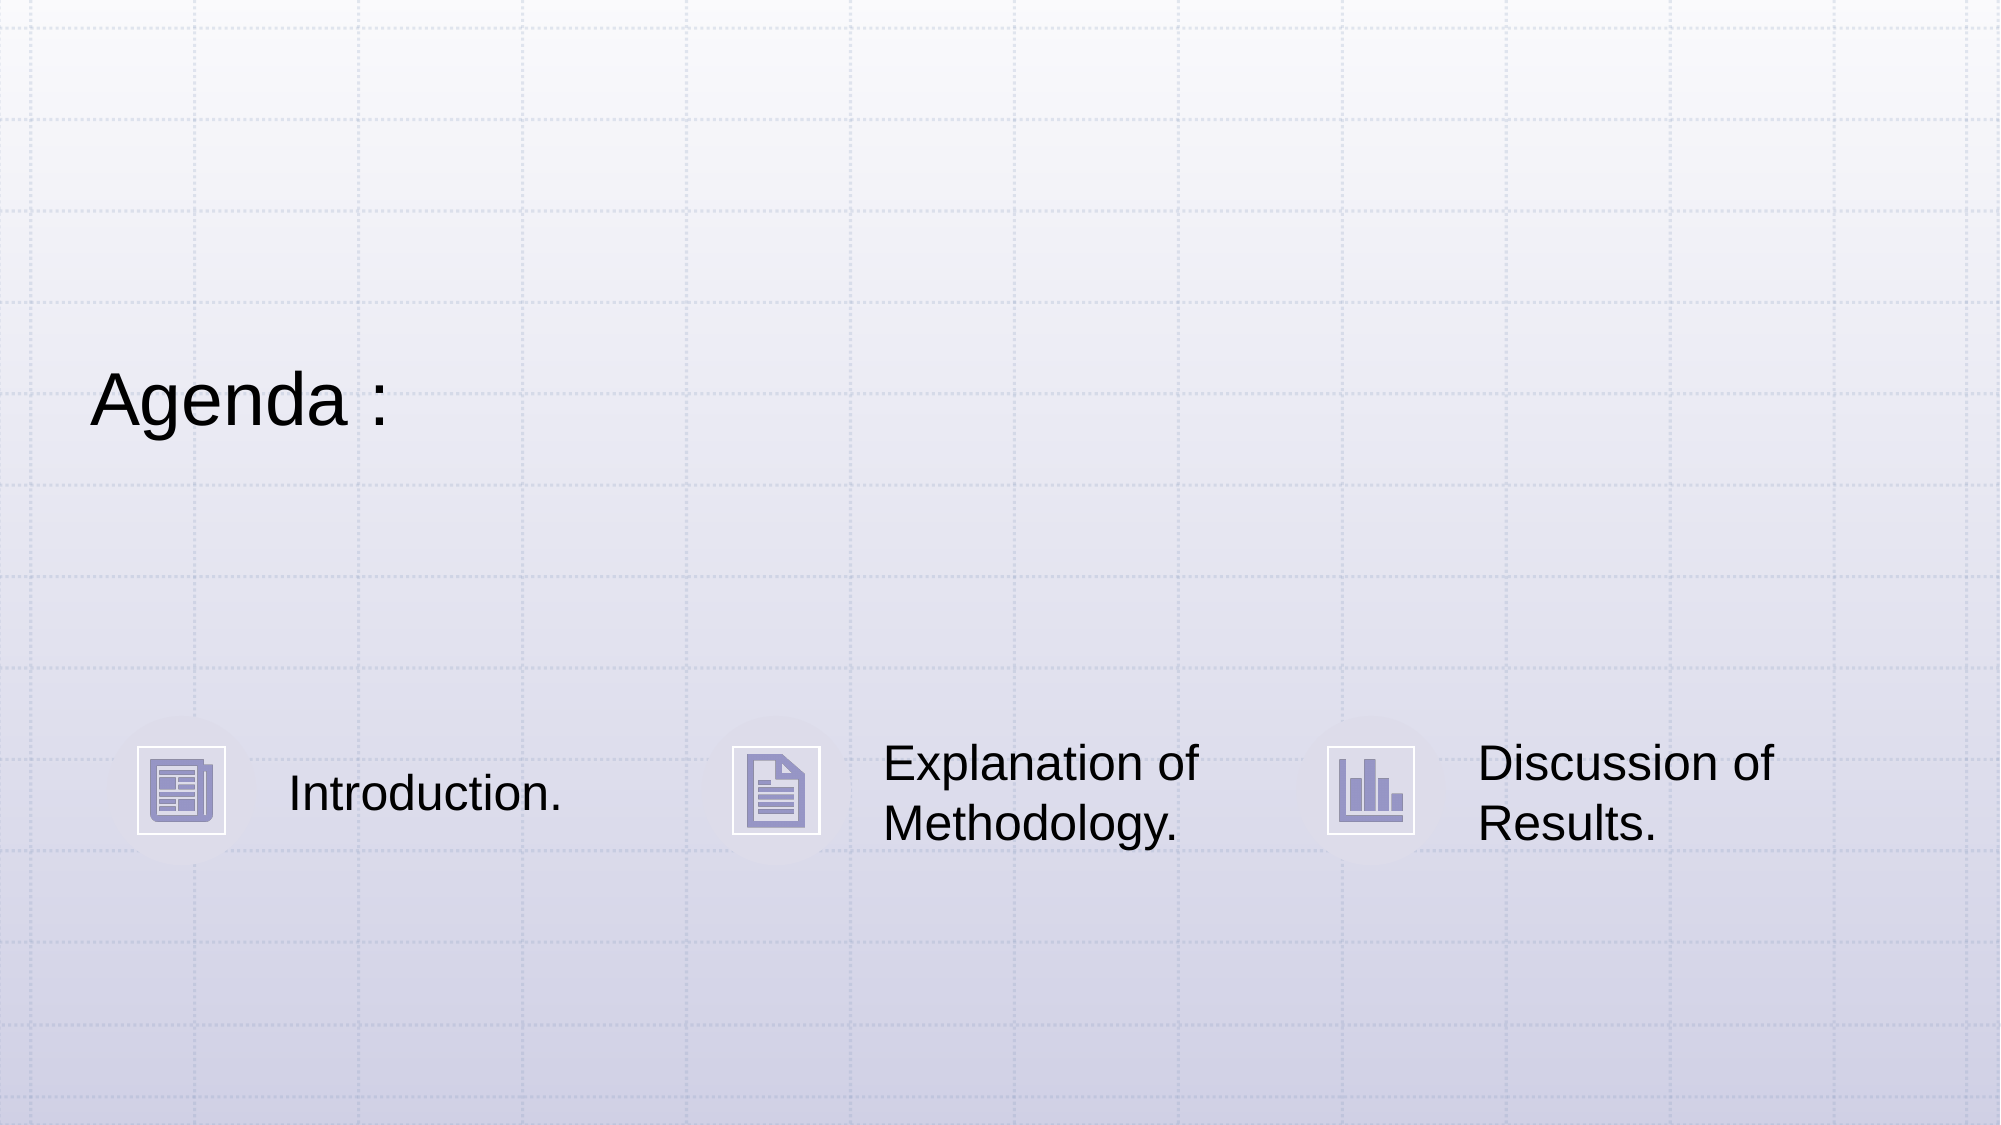

# Agenda :
Introduction.
Explanation of Methodology.
Discussion of Results.